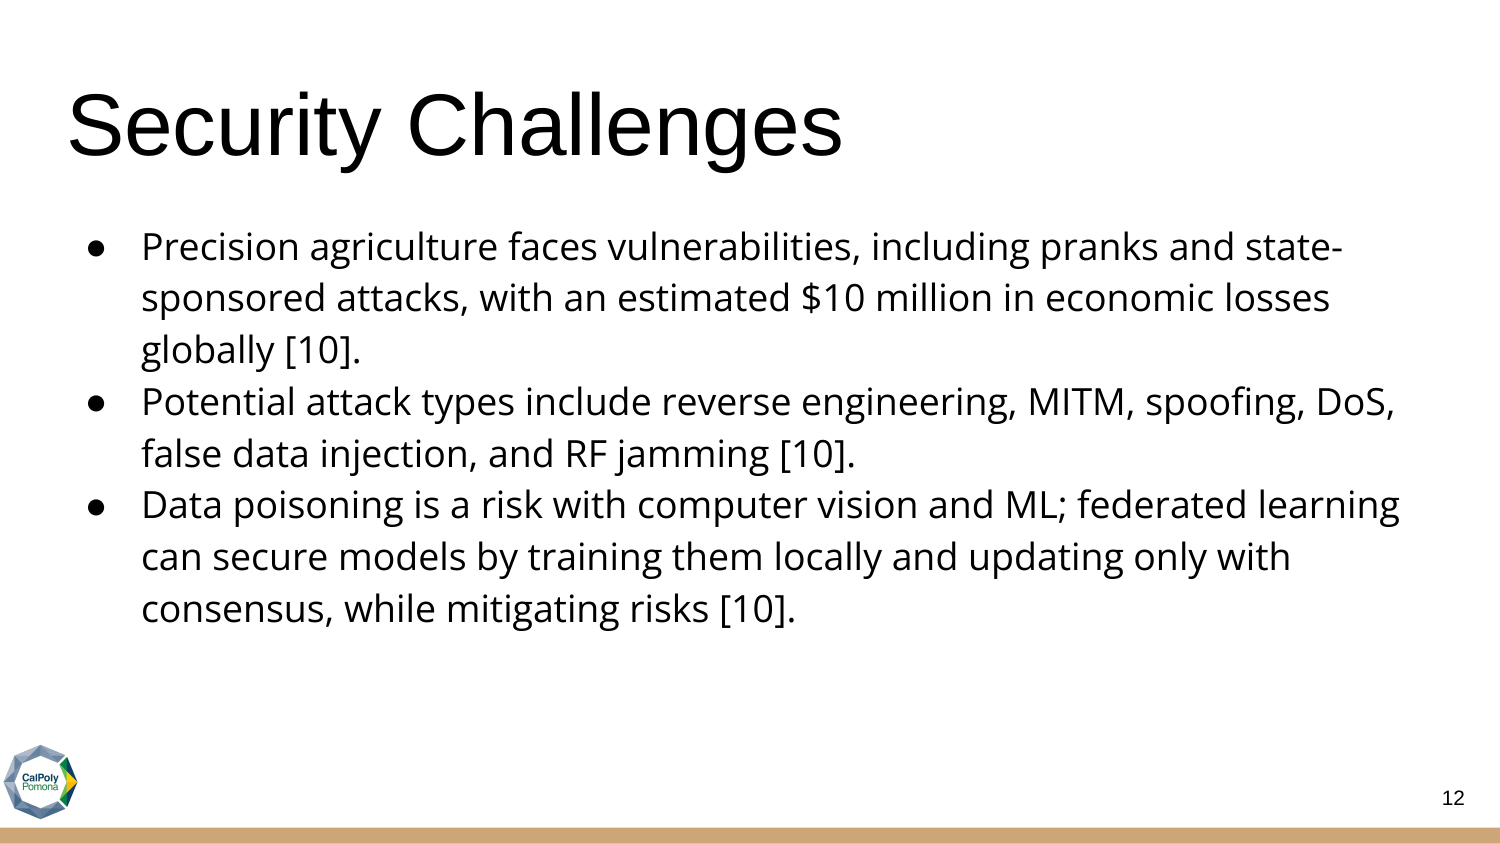

# Security Challenges
Precision agriculture faces vulnerabilities, including pranks and state-sponsored attacks, with an estimated $10 million in economic losses globally [10].
Potential attack types include reverse engineering, MITM, spoofing, DoS, false data injection, and RF jamming [10].
Data poisoning is a risk with computer vision and ML; federated learning can secure models by training them locally and updating only with consensus, while mitigating risks [10].
12